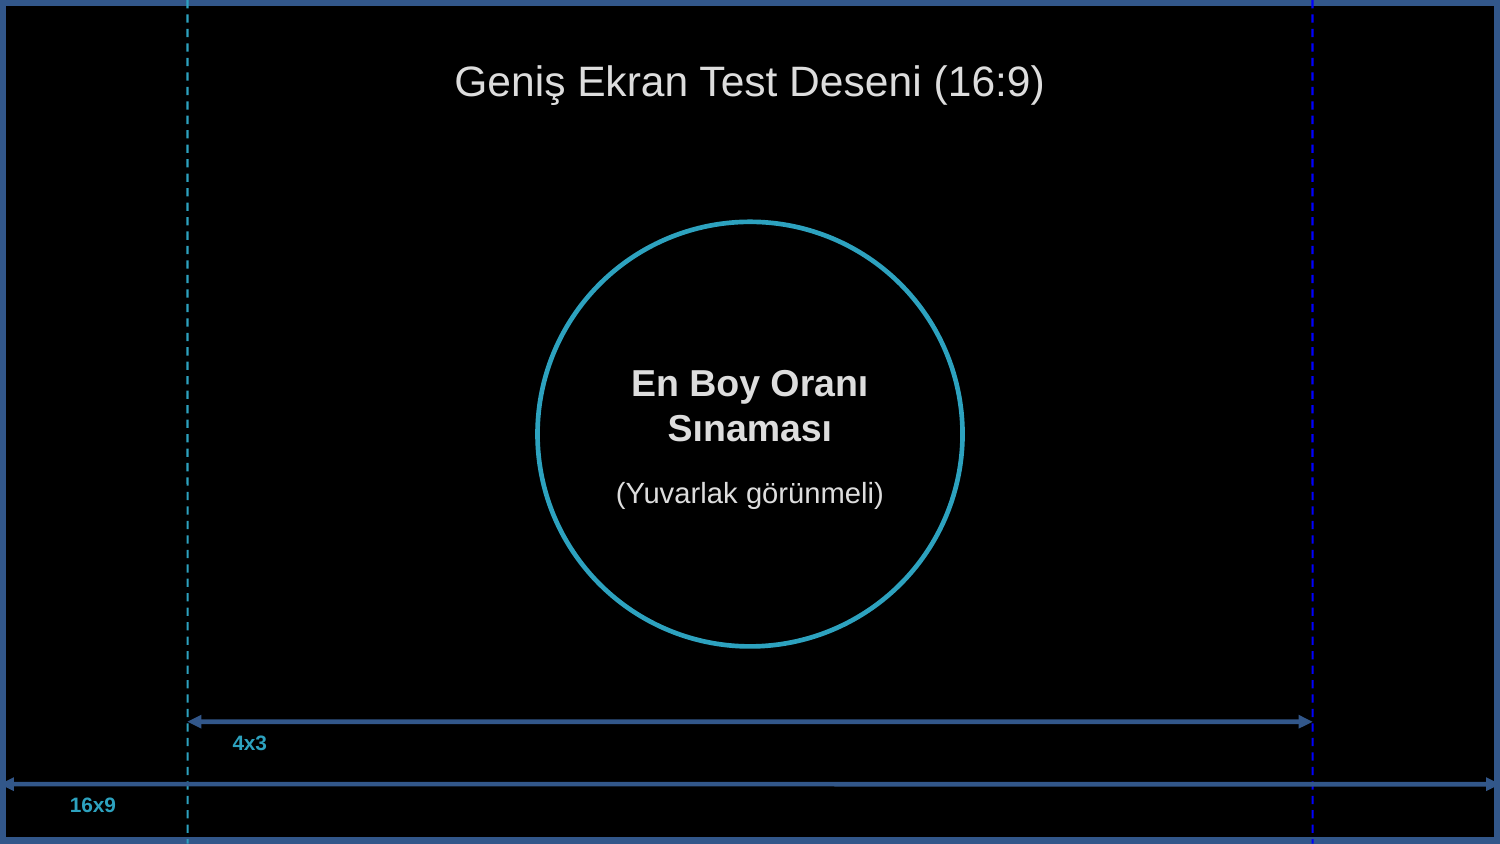

Geniş Ekran Test Deseni (16:9)
En Boy Oranı Sınaması

(Yuvarlak görünmeli)

4x3

16x9